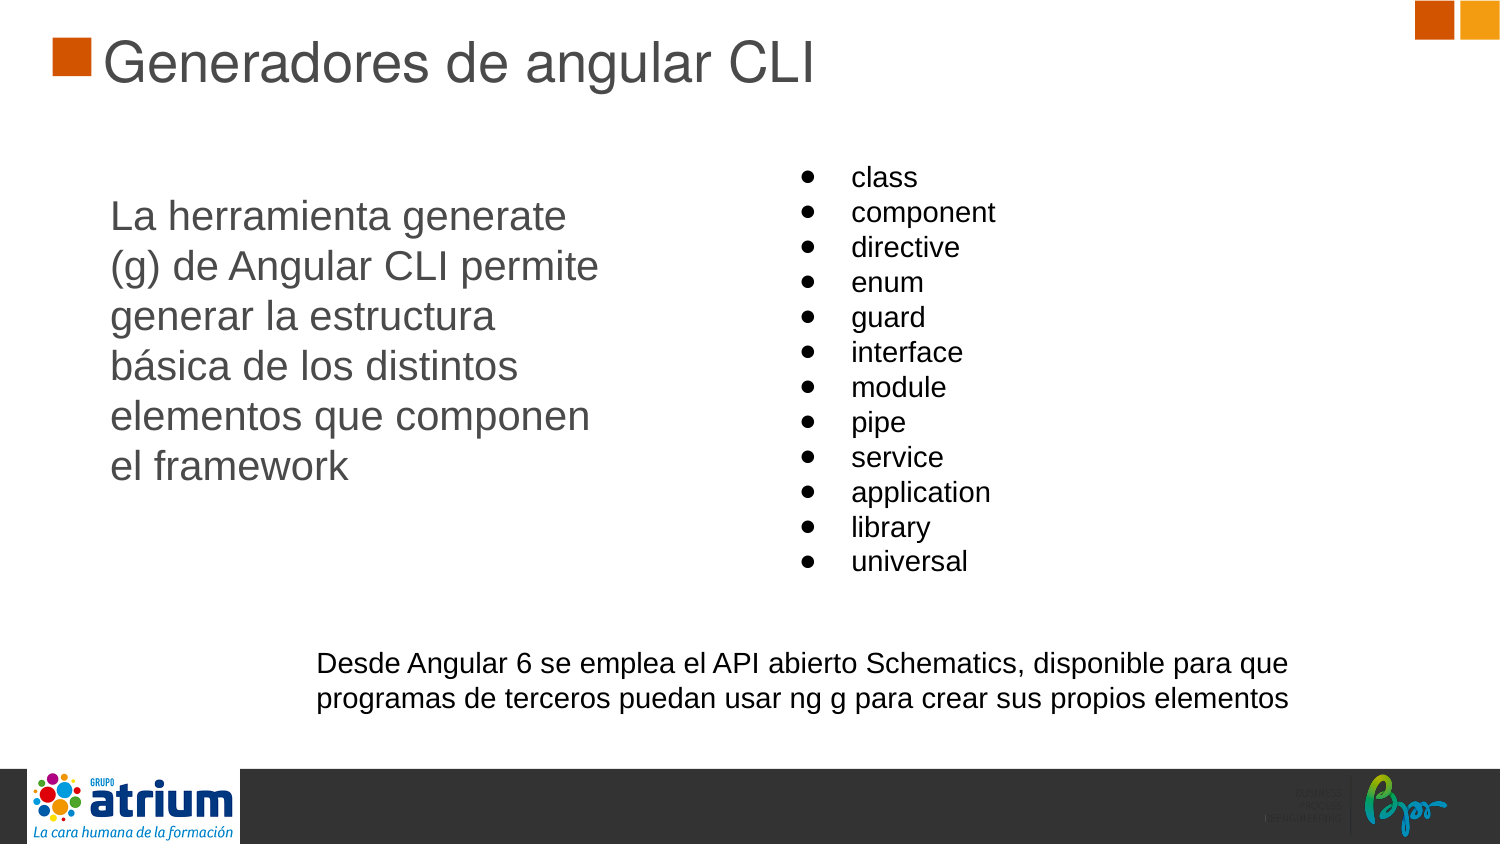

# Generadores de angular CLI
class
component
directive
enum
guard
interface
module
pipe
service
application
library
universal
La herramienta generate (g) de Angular CLI permite generar la estructura básica de los distintos elementos que componen el framework
Desde Angular 6 se emplea el API abierto Schematics, disponible para que programas de terceros puedan usar ng g para crear sus propios elementos